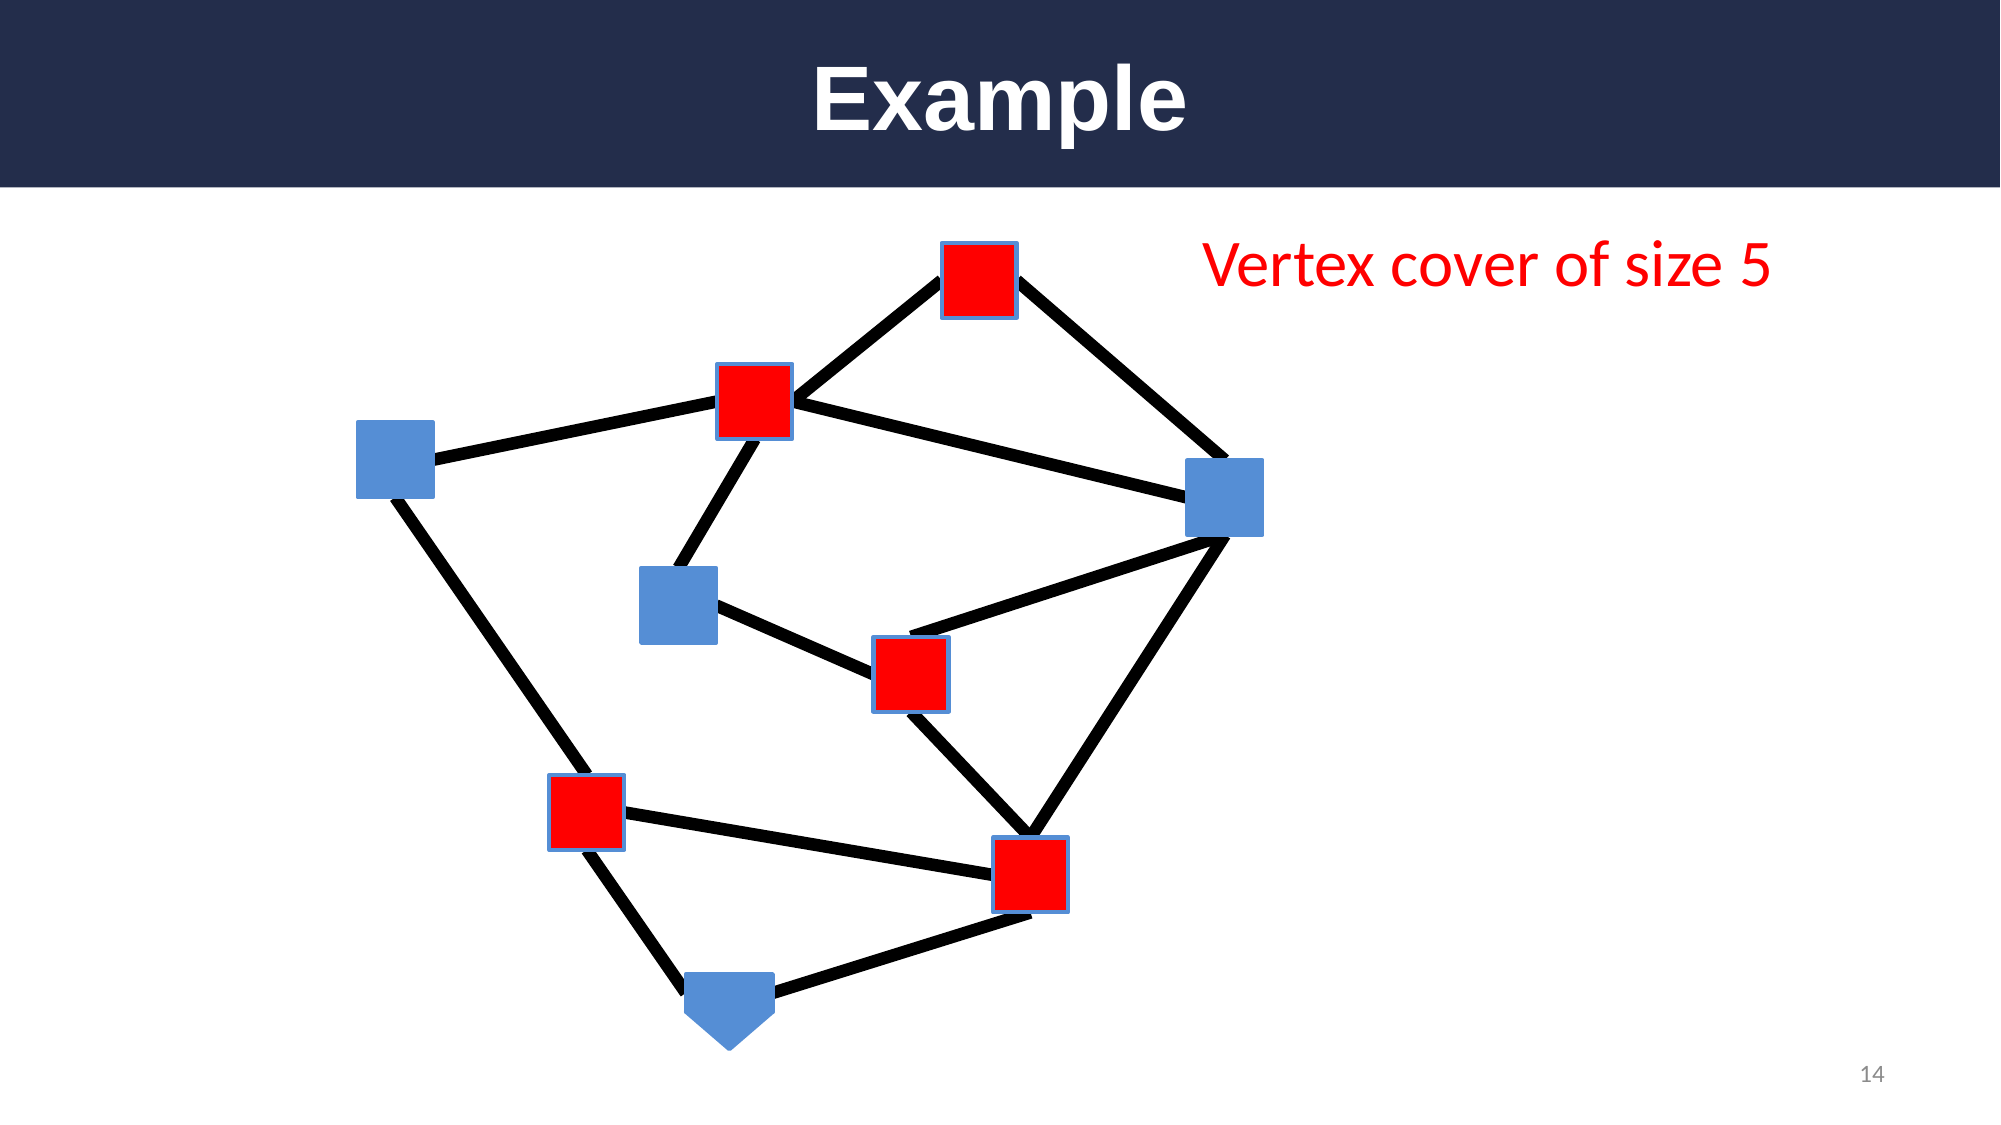

# Example
Vertex cover of size 5

14